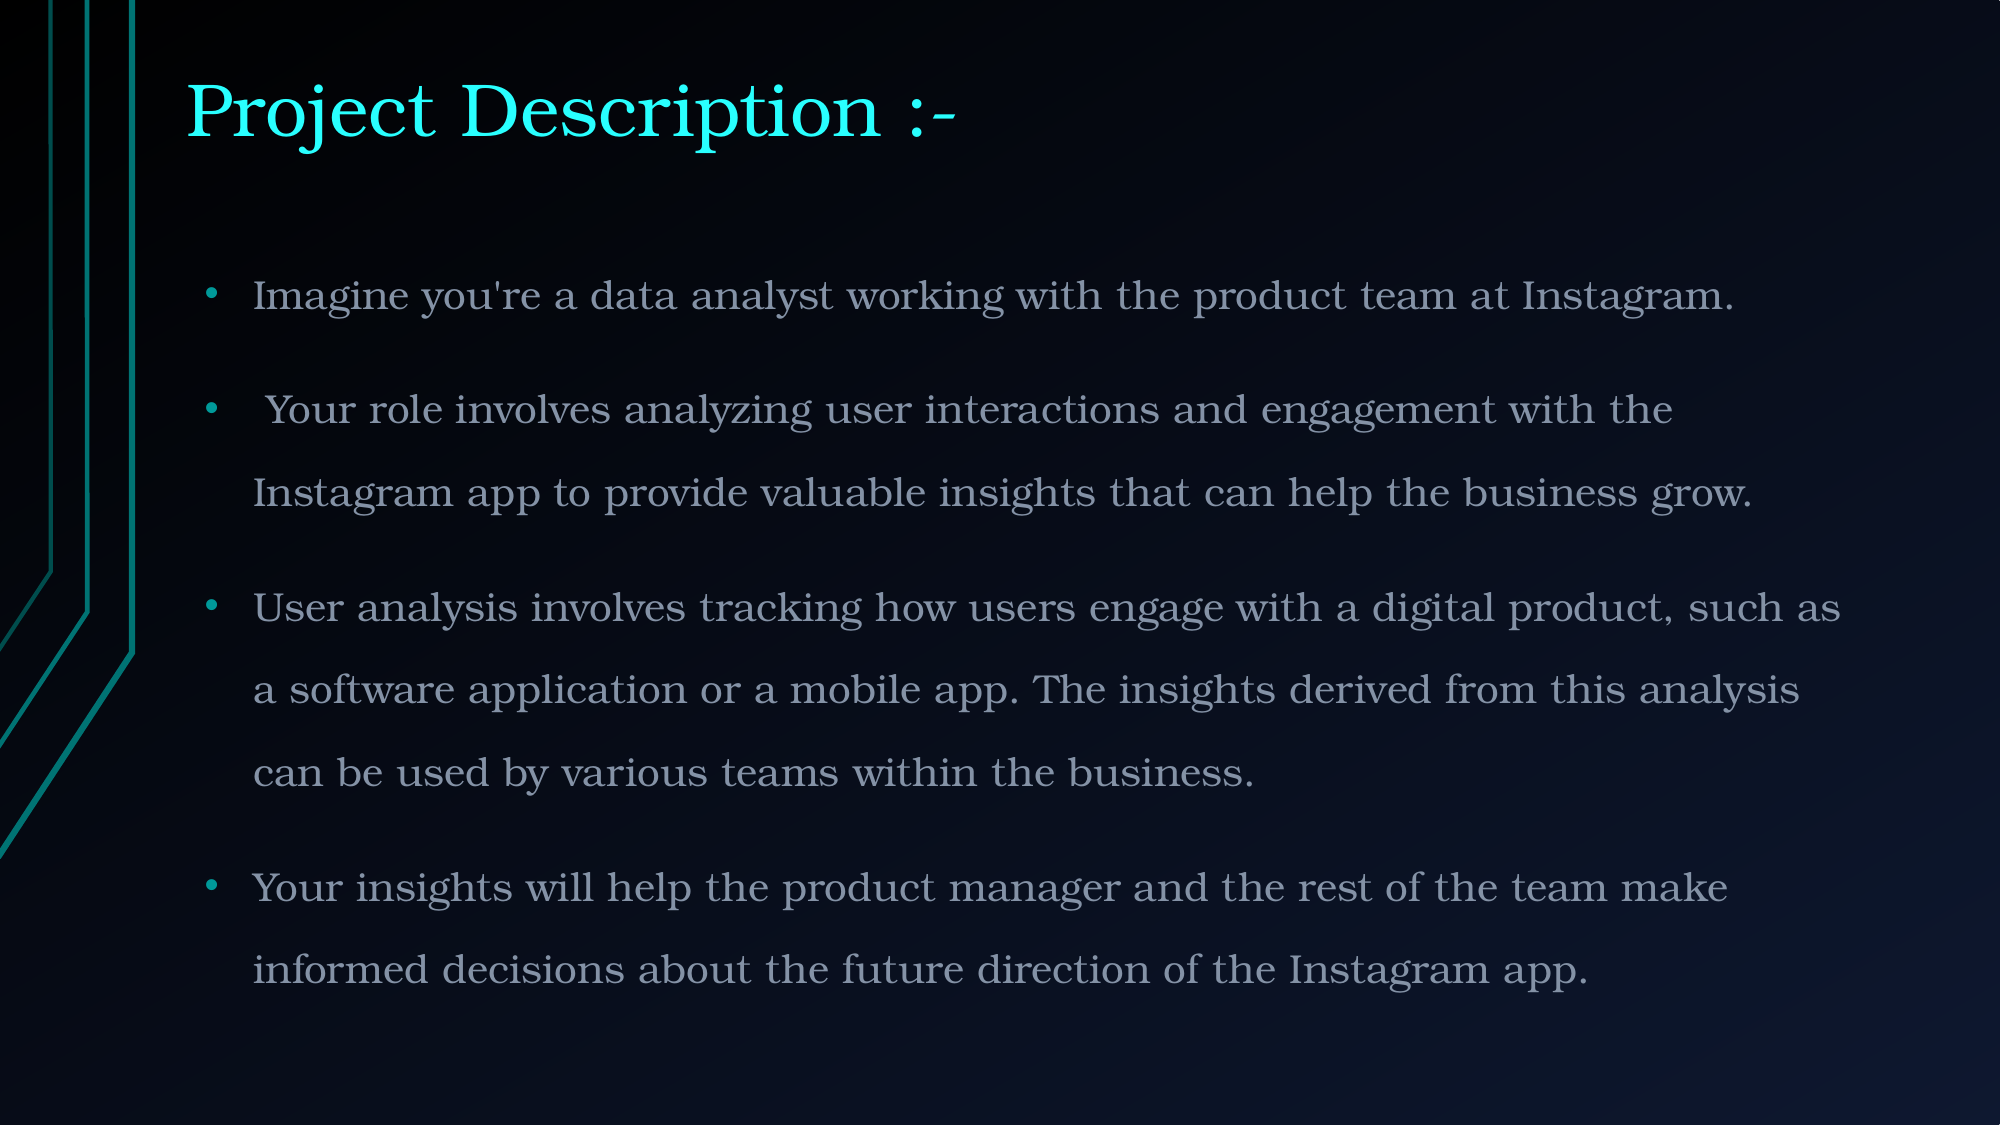

# Project Description :-
Imagine you're a data analyst working with the product team at Instagram.
 Your role involves analyzing user interactions and engagement with the Instagram app to provide valuable insights that can help the business grow.
User analysis involves tracking how users engage with a digital product, such as a software application or a mobile app. The insights derived from this analysis can be used by various teams within the business.
Your insights will help the product manager and the rest of the team make informed decisions about the future direction of the Instagram app.